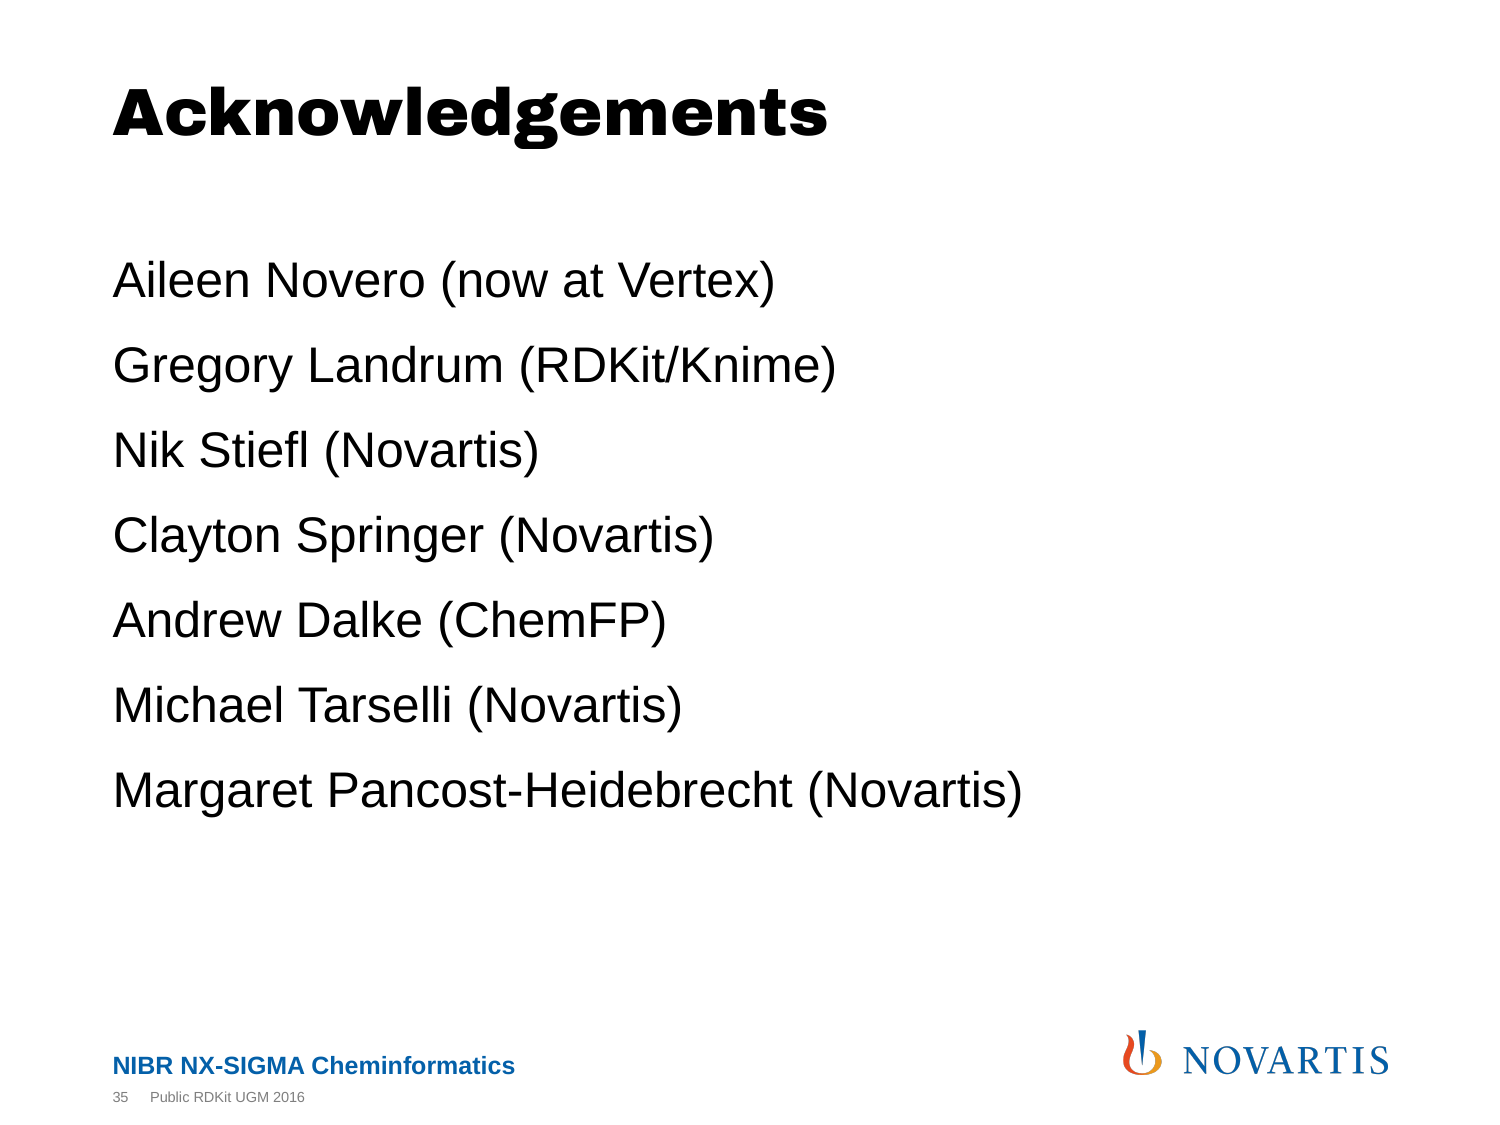

# Acknowledgements
Aileen Novero (now at Vertex)
Gregory Landrum (RDKit/Knime)
Nik Stiefl (Novartis)
Clayton Springer (Novartis)
Andrew Dalke (ChemFP)
Michael Tarselli (Novartis)
Margaret Pancost-Heidebrecht (Novartis)
35
Public RDKit UGM 2016